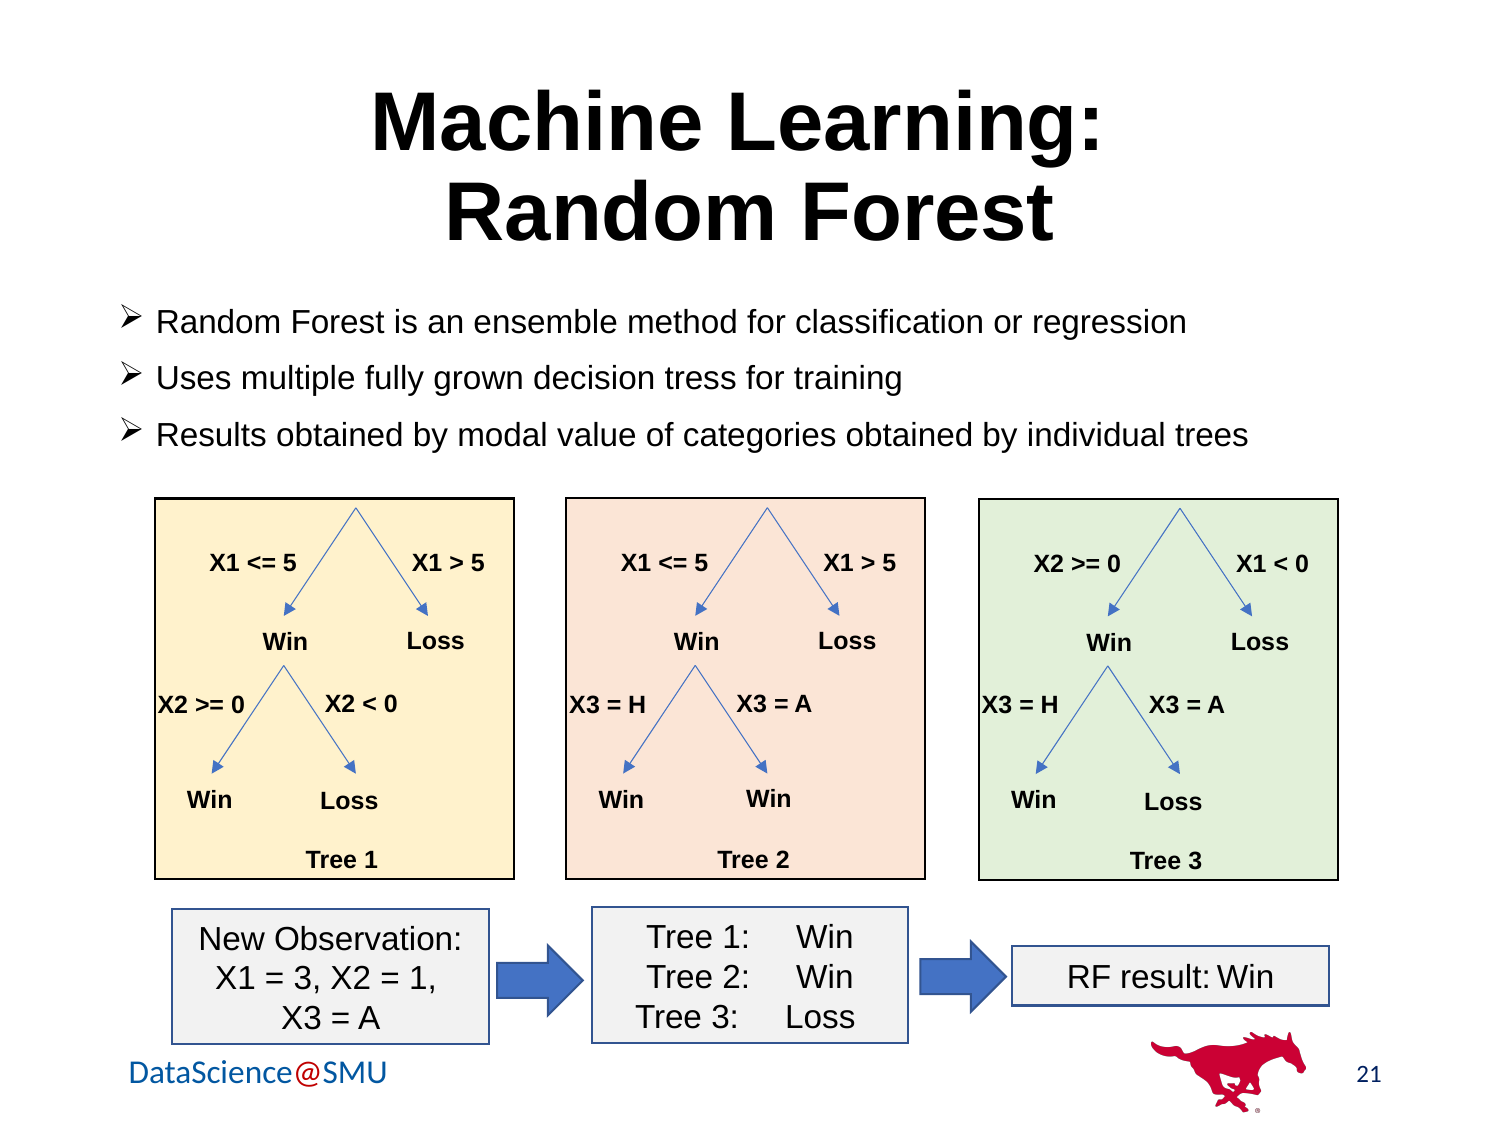

# Machine Learning: Random Forest
Random Forest is an ensemble method for classification or regression
Uses multiple fully grown decision tress for training
Results obtained by modal value of categories obtained by individual trees

X1 <= 5
X1 > 5
X1 <= 5
X1 > 5
X2 >= 0
X1 < 0
Loss
Loss
Loss
Win
Win
Win
X3 = A
X2 < 0
X3 = H
X2 >= 0
X3 = A
X3 = H
Win
Win
Win
Win
Loss
Loss
Tree 2
Tree 1
Tree 3
Tree 1:	Win
Tree 2:	Win
Tree 3:	Loss
New Observation:
X1 = 3, X2 = 1,
X3 = A

RF result:	Win
21